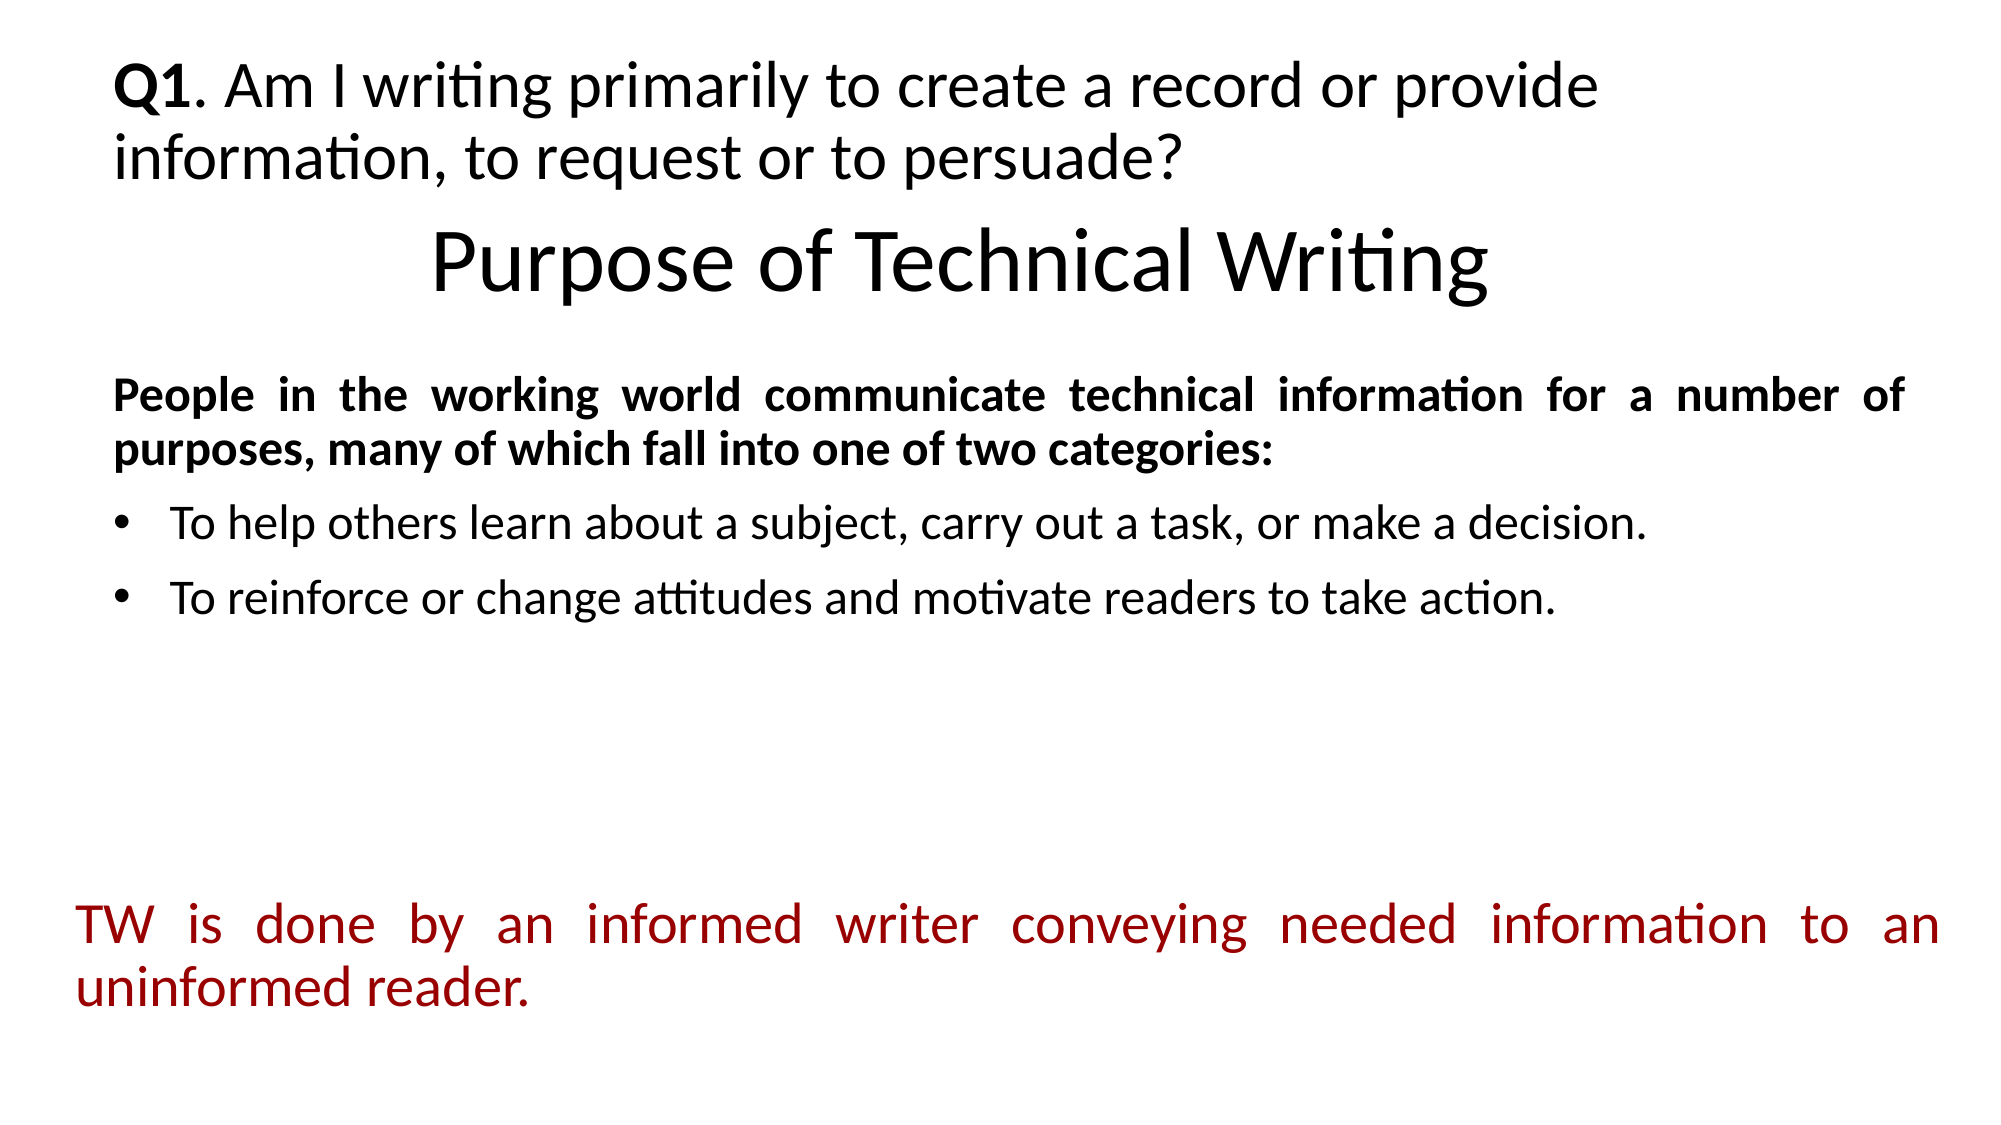

Q1. Am I writing primarily to create a record or provide information, to request or to persuade?
# Purpose of Technical Writing
People in the working world communicate technical information for a number of purposes, many of which fall into one of two categories:
To help others learn about a subject, carry out a task, or make a decision.
To reinforce or change attitudes and motivate readers to take action.

TW is done by an informed writer conveying needed information to an uninformed reader.